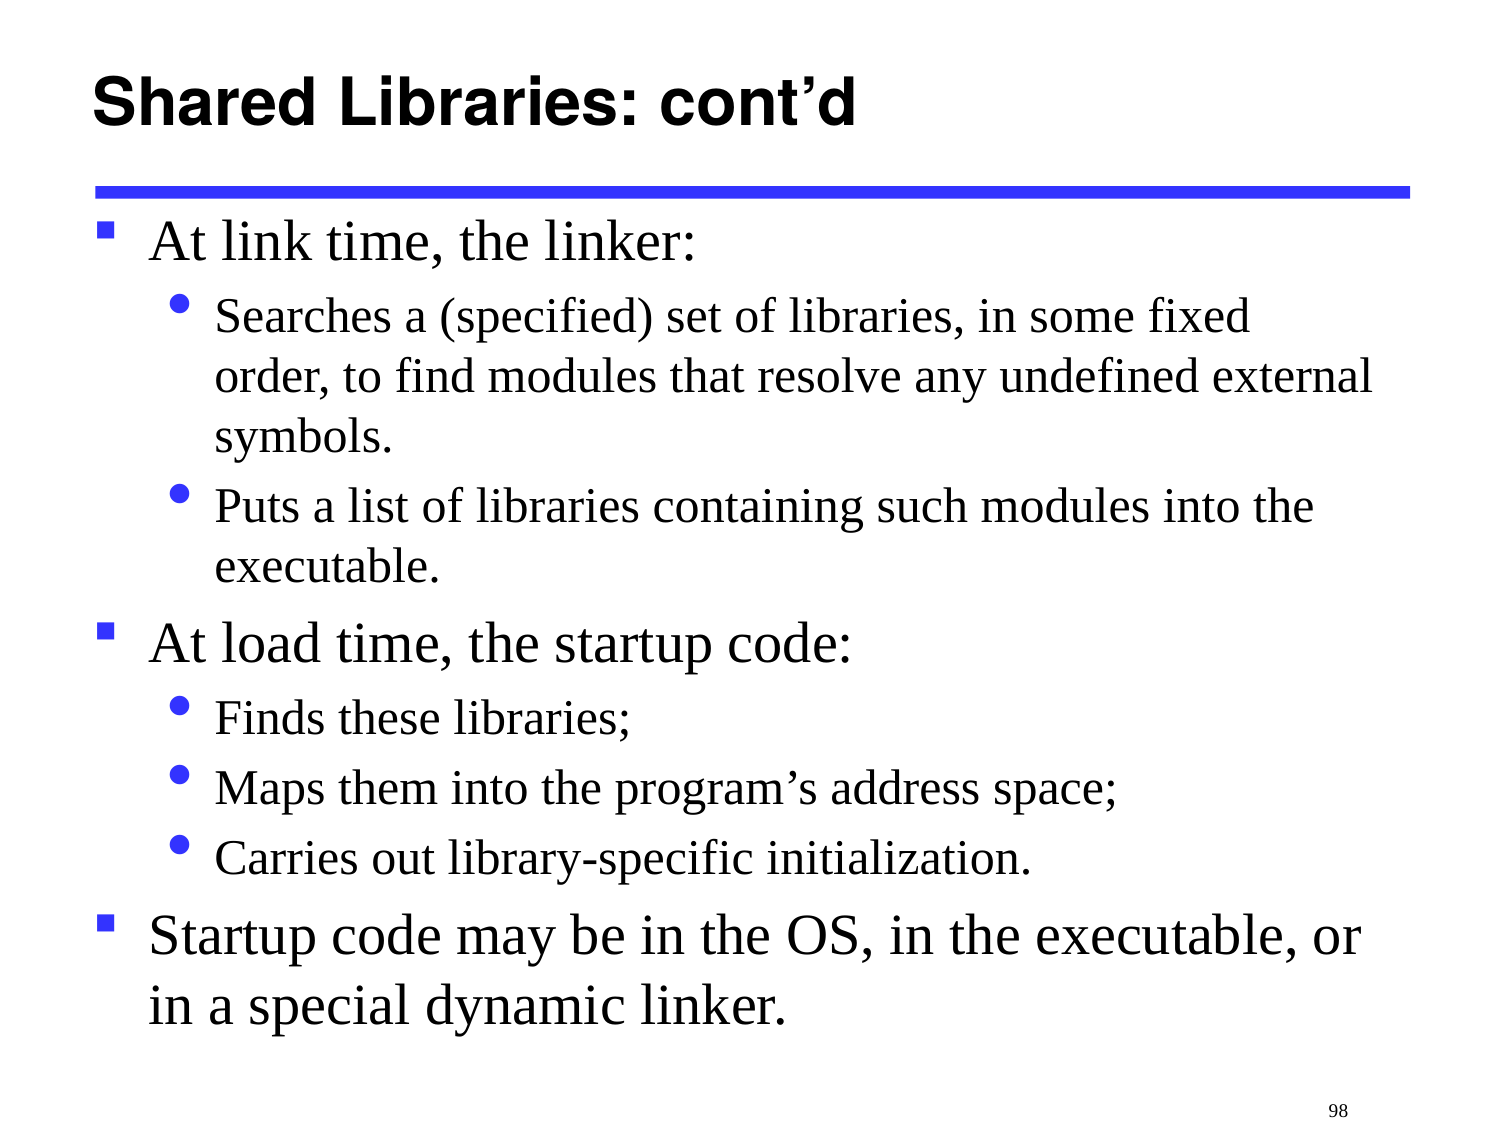

# Shared Libraries: cont’d
At link time, the linker:
Searches a (specified) set of libraries, in some fixed order, to find modules that resolve any undefined external symbols.
Puts a list of libraries containing such modules into the executable.
At load time, the startup code:
Finds these libraries;
Maps them into the program’s address space;
Carries out library-specific initialization.
Startup code may be in the OS, in the executable, or in a special dynamic linker.
                           98